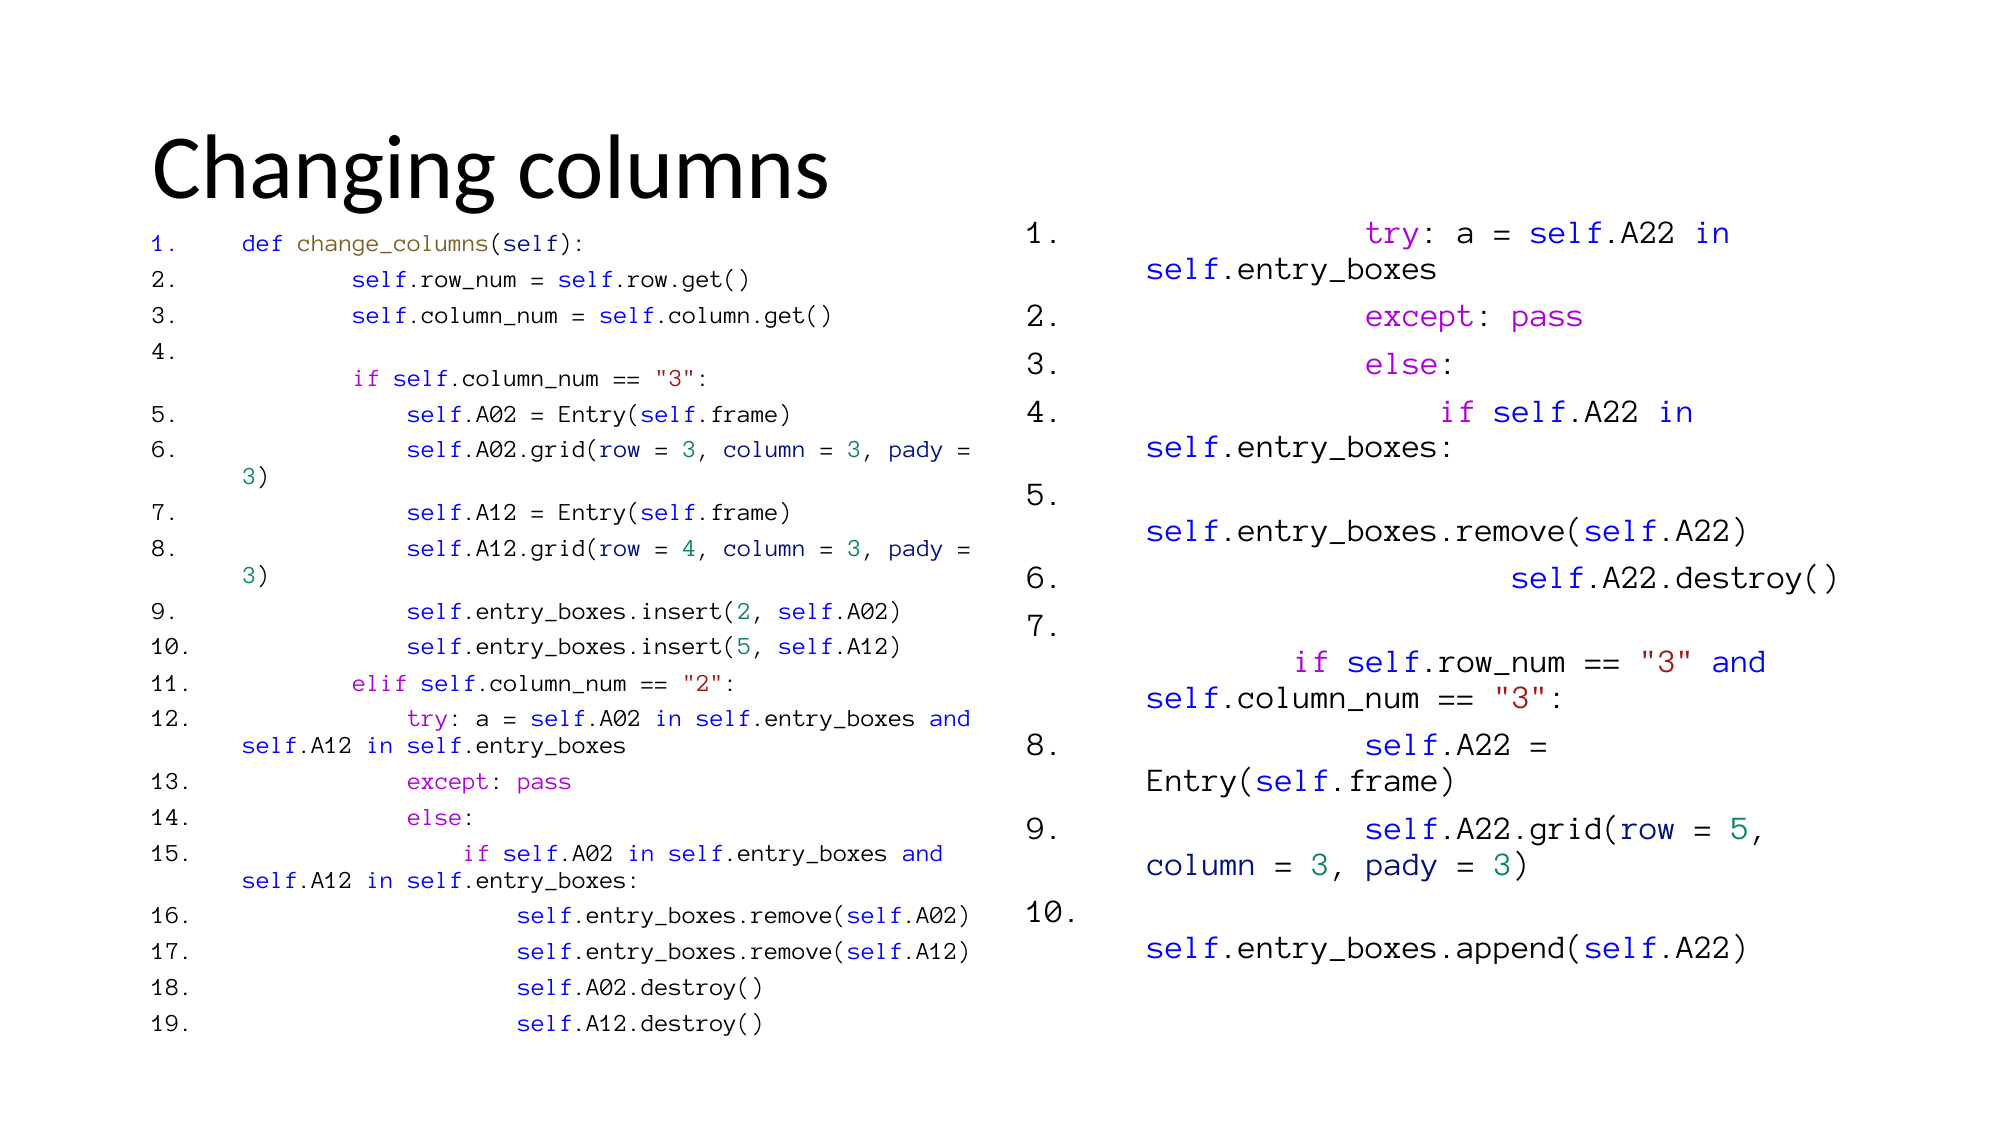

# Changing columns
            try: a = self.A22 in self.entry_boxes
            except: pass
            else:
                if self.A22 in self.entry_boxes:
                    self.entry_boxes.remove(self.A22)
                    self.A22.destroy()
        if self.row_num == "3" and self.column_num == "3":
            self.A22 = Entry(self.frame)
            self.A22.grid(row = 5, column = 3, pady = 3)
            self.entry_boxes.append(self.A22)

def change_columns(self):
        self.row_num = self.row.get()
        self.column_num = self.column.get()
        if self.column_num == "3":
            self.A02 = Entry(self.frame)
            self.A02.grid(row = 3, column = 3, pady = 3)
            self.A12 = Entry(self.frame)
            self.A12.grid(row = 4, column = 3, pady = 3)
            self.entry_boxes.insert(2, self.A02)
            self.entry_boxes.insert(5, self.A12)
        elif self.column_num == "2":
            try: a = self.A02 in self.entry_boxes and self.A12 in self.entry_boxes
            except: pass
            else:
                if self.A02 in self.entry_boxes and self.A12 in self.entry_boxes:
                    self.entry_boxes.remove(self.A02)
                    self.entry_boxes.remove(self.A12)
                    self.A02.destroy()
                    self.A12.destroy()